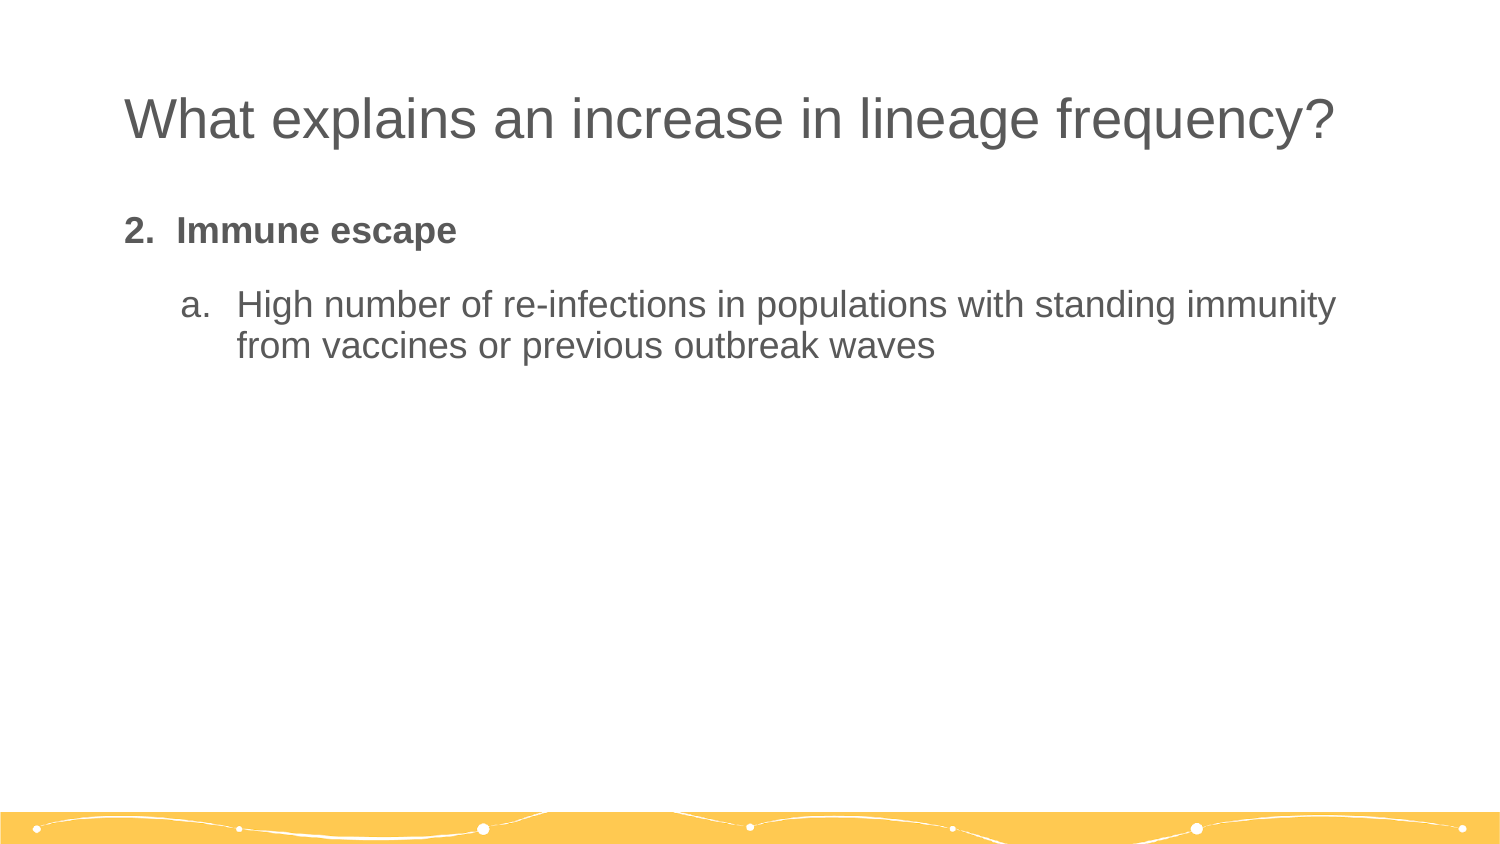

# What explains an increase in lineage frequency?
2.  Immune escape
High number of re-infections in populations with standing immunity from vaccines or previous outbreak waves